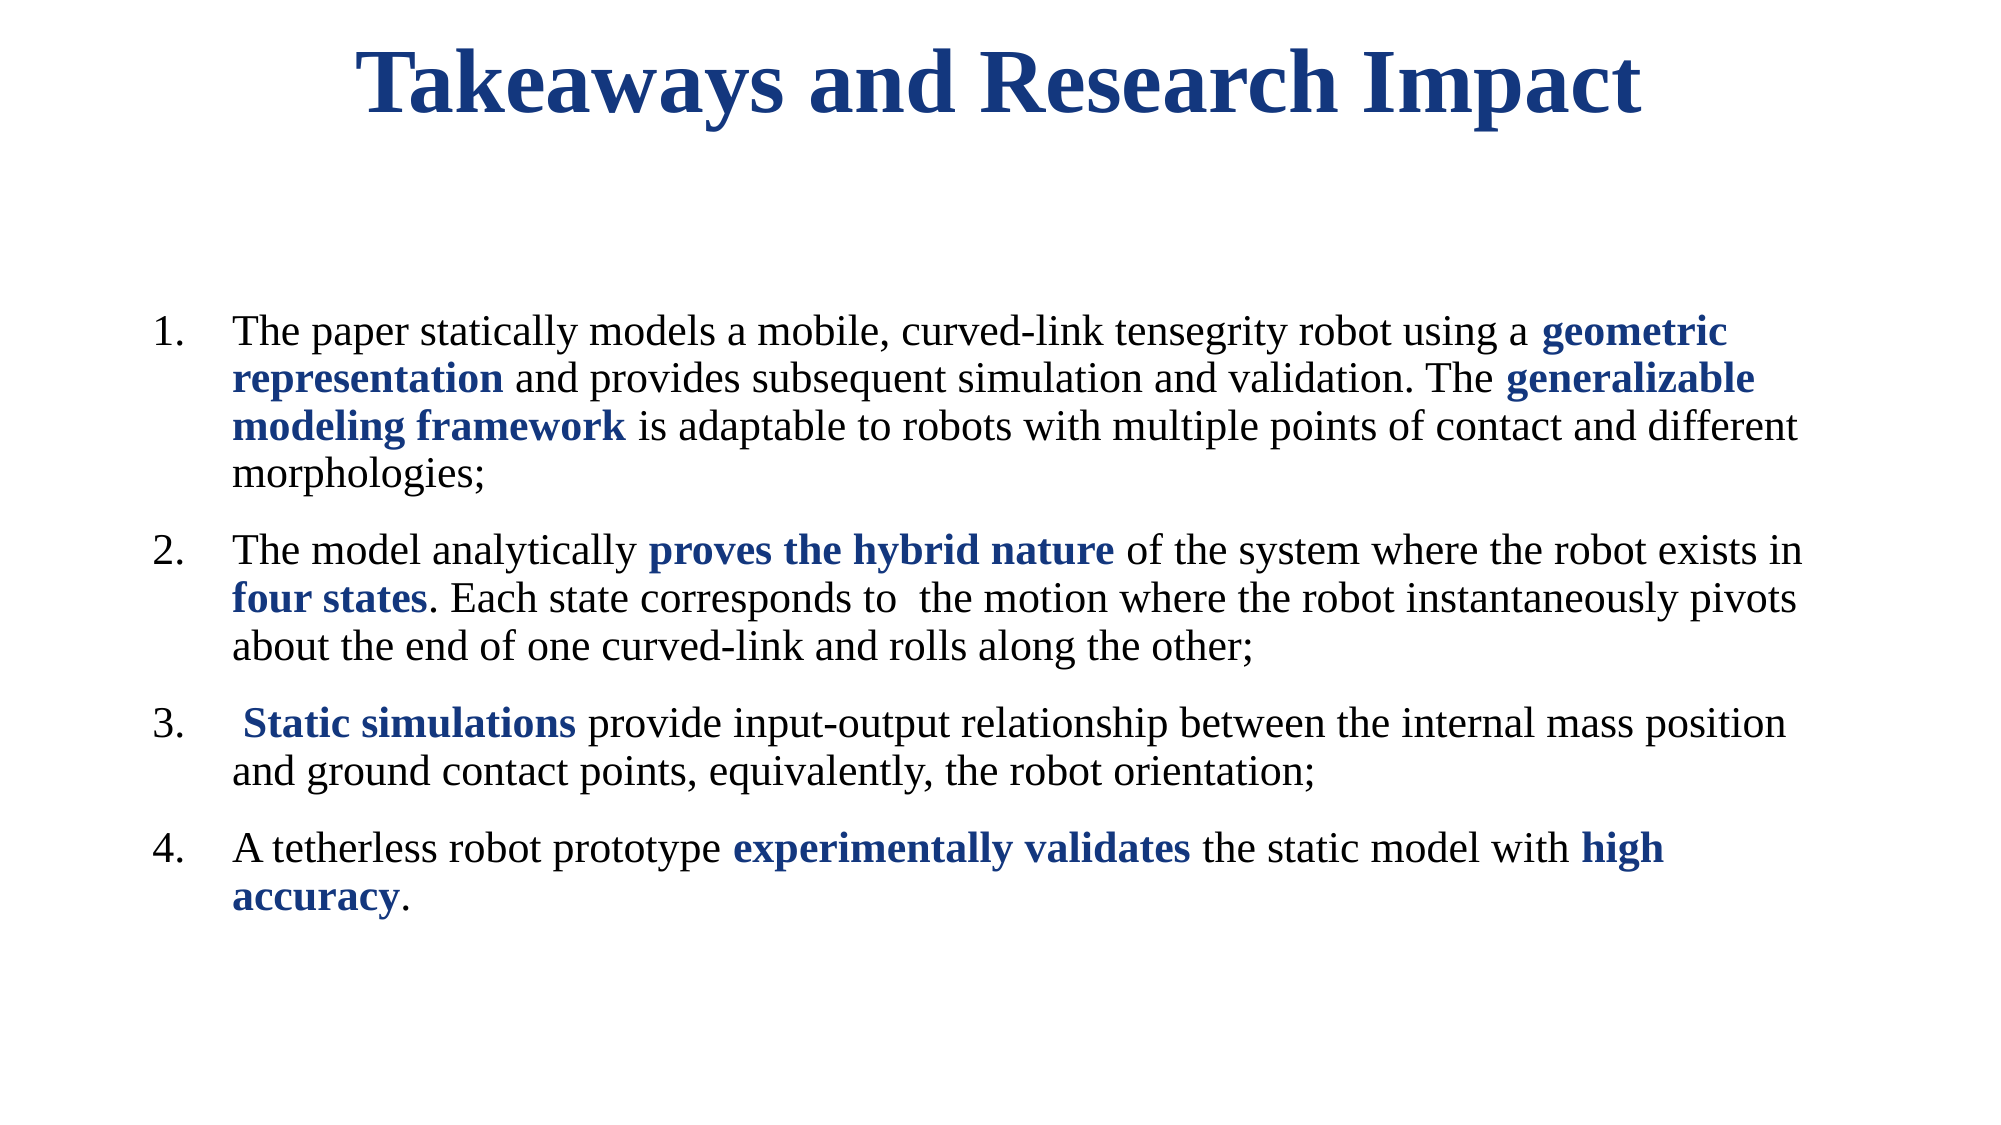

# Takeaways and Research Impact
The paper statically models a mobile, curved-link tensegrity robot using a geometric  representation and provides subsequent simulation and validation. The generalizable modeling framework is adaptable to robots with multiple points of contact and different morphologies;
The model analytically proves the hybrid nature of the system where the robot exists in four states. Each state corresponds to  the motion where the robot instantaneously pivots about the end of one curved-link and rolls along the other;
 Static simulations provide input-output relationship between the internal mass position and ground contact points, equivalently, the robot orientation;
A tetherless robot prototype experimentally validates the static model with high accuracy.